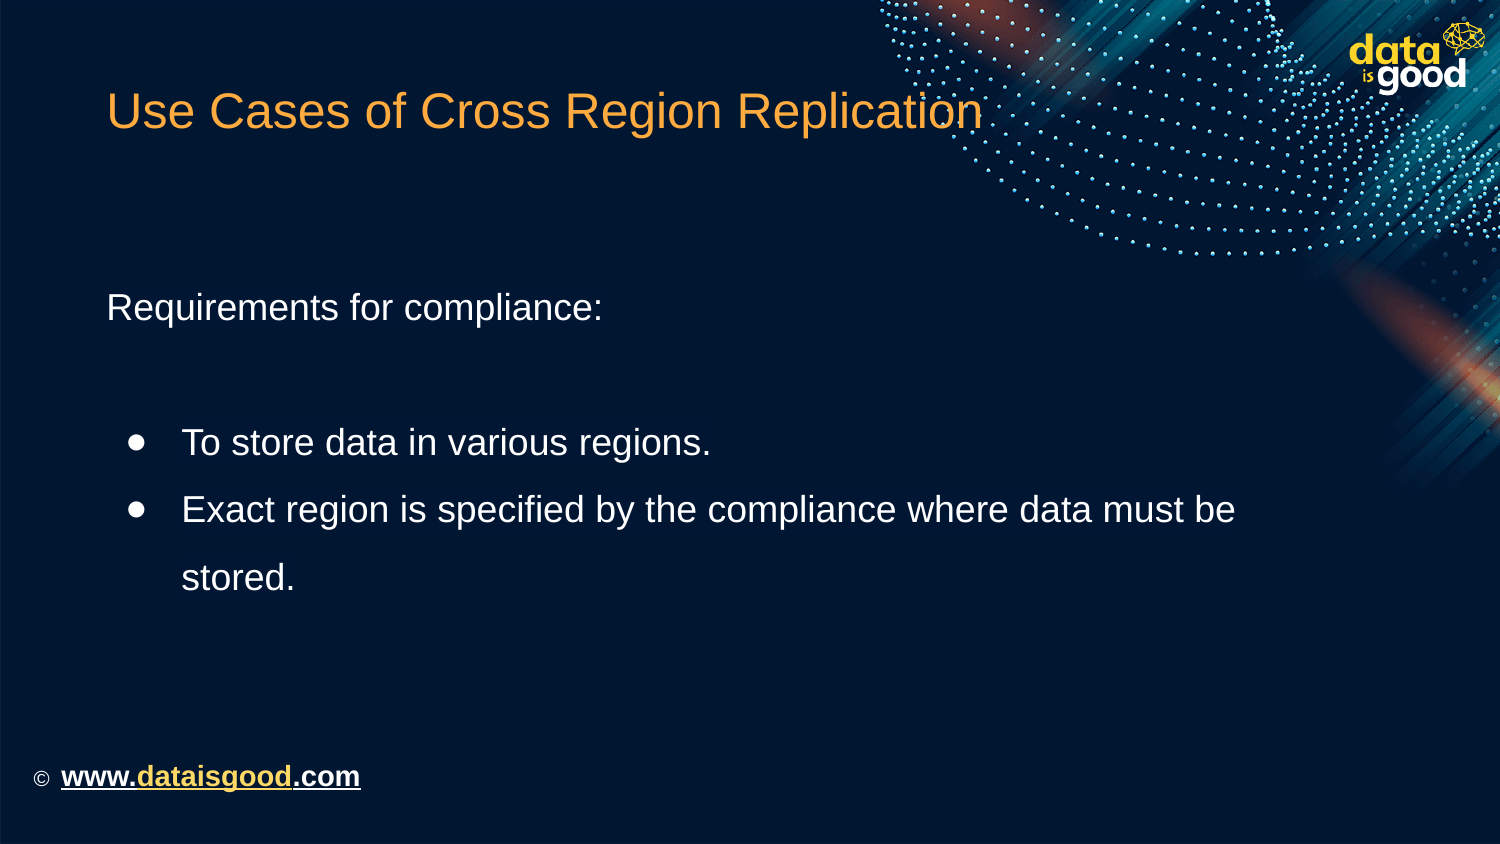

# Use Cases of Cross Region Replication
Requirements for compliance:

To store data in various regions.
Exact region is specified by the compliance where data must be stored.